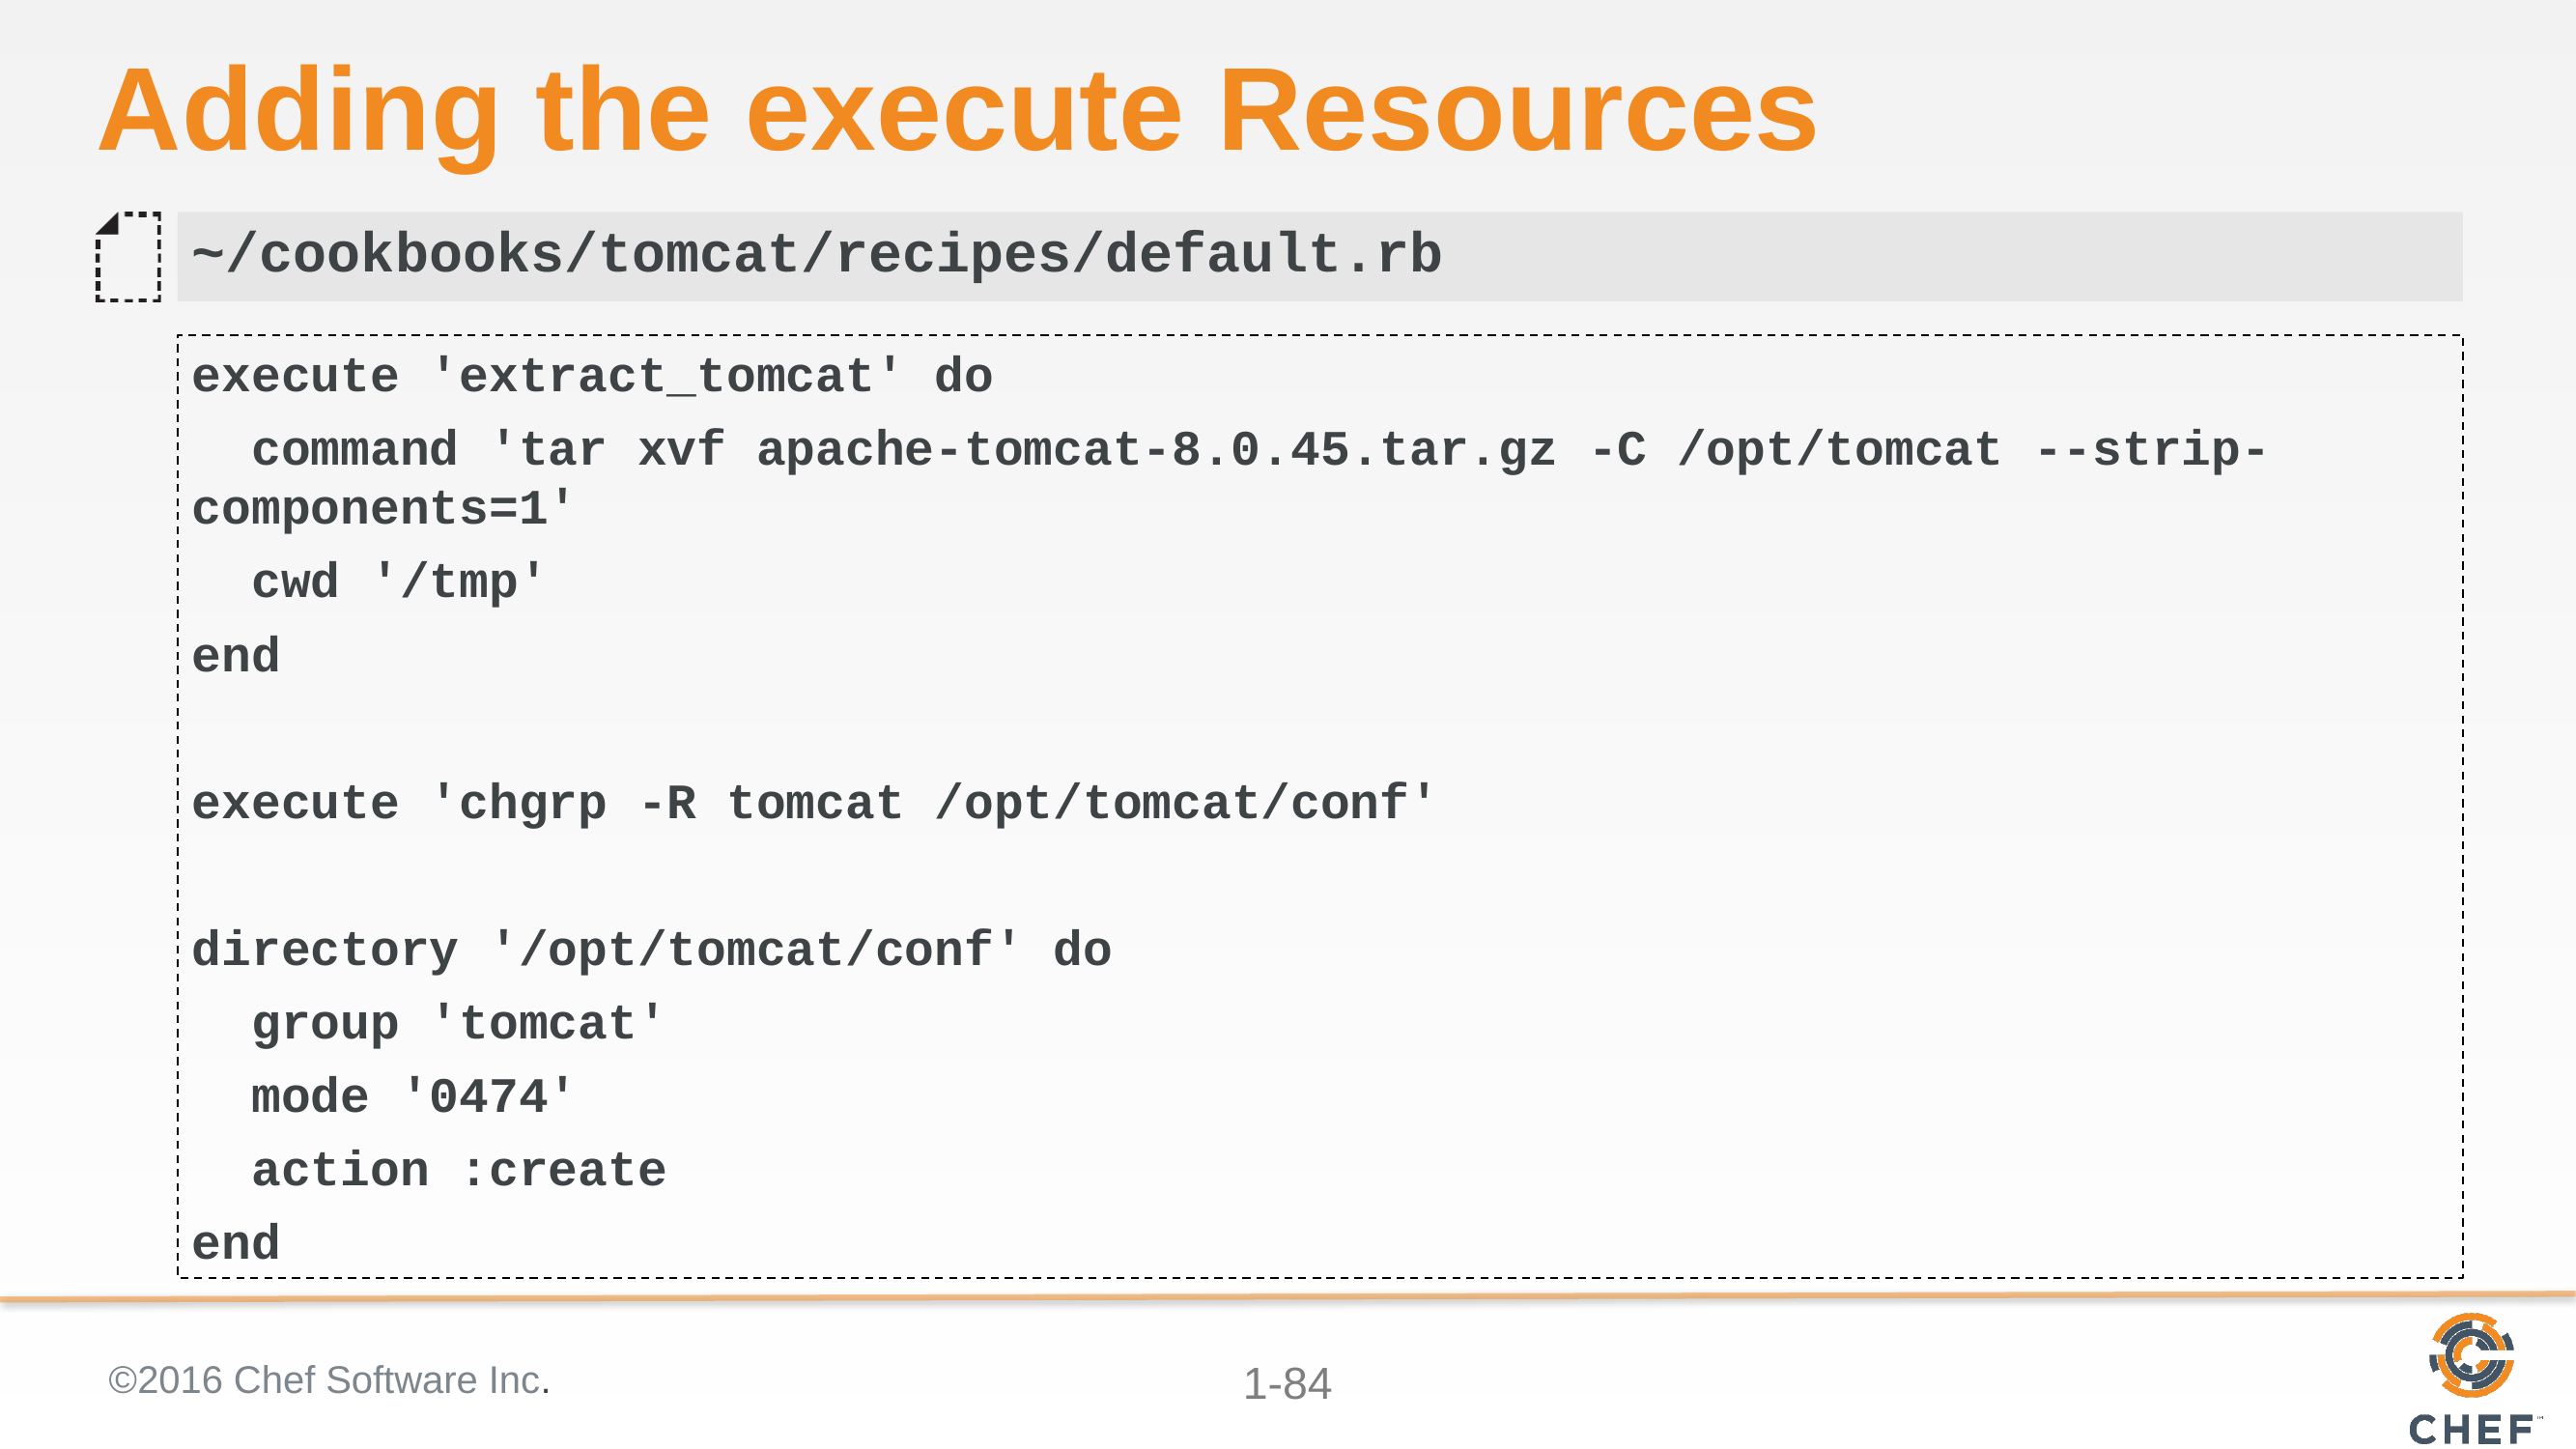

# Adding the execute Resources
~/cookbooks/tomcat/recipes/default.rb
execute 'extract_tomcat' do
  command 'tar xvf apache-tomcat-8.0.45.tar.gz -C /opt/tomcat --strip-components=1'
  cwd '/tmp'
end

execute 'chgrp -R tomcat /opt/tomcat/conf'

directory '/opt/tomcat/conf' do
  group 'tomcat'
  mode '0474'
  action :create
end